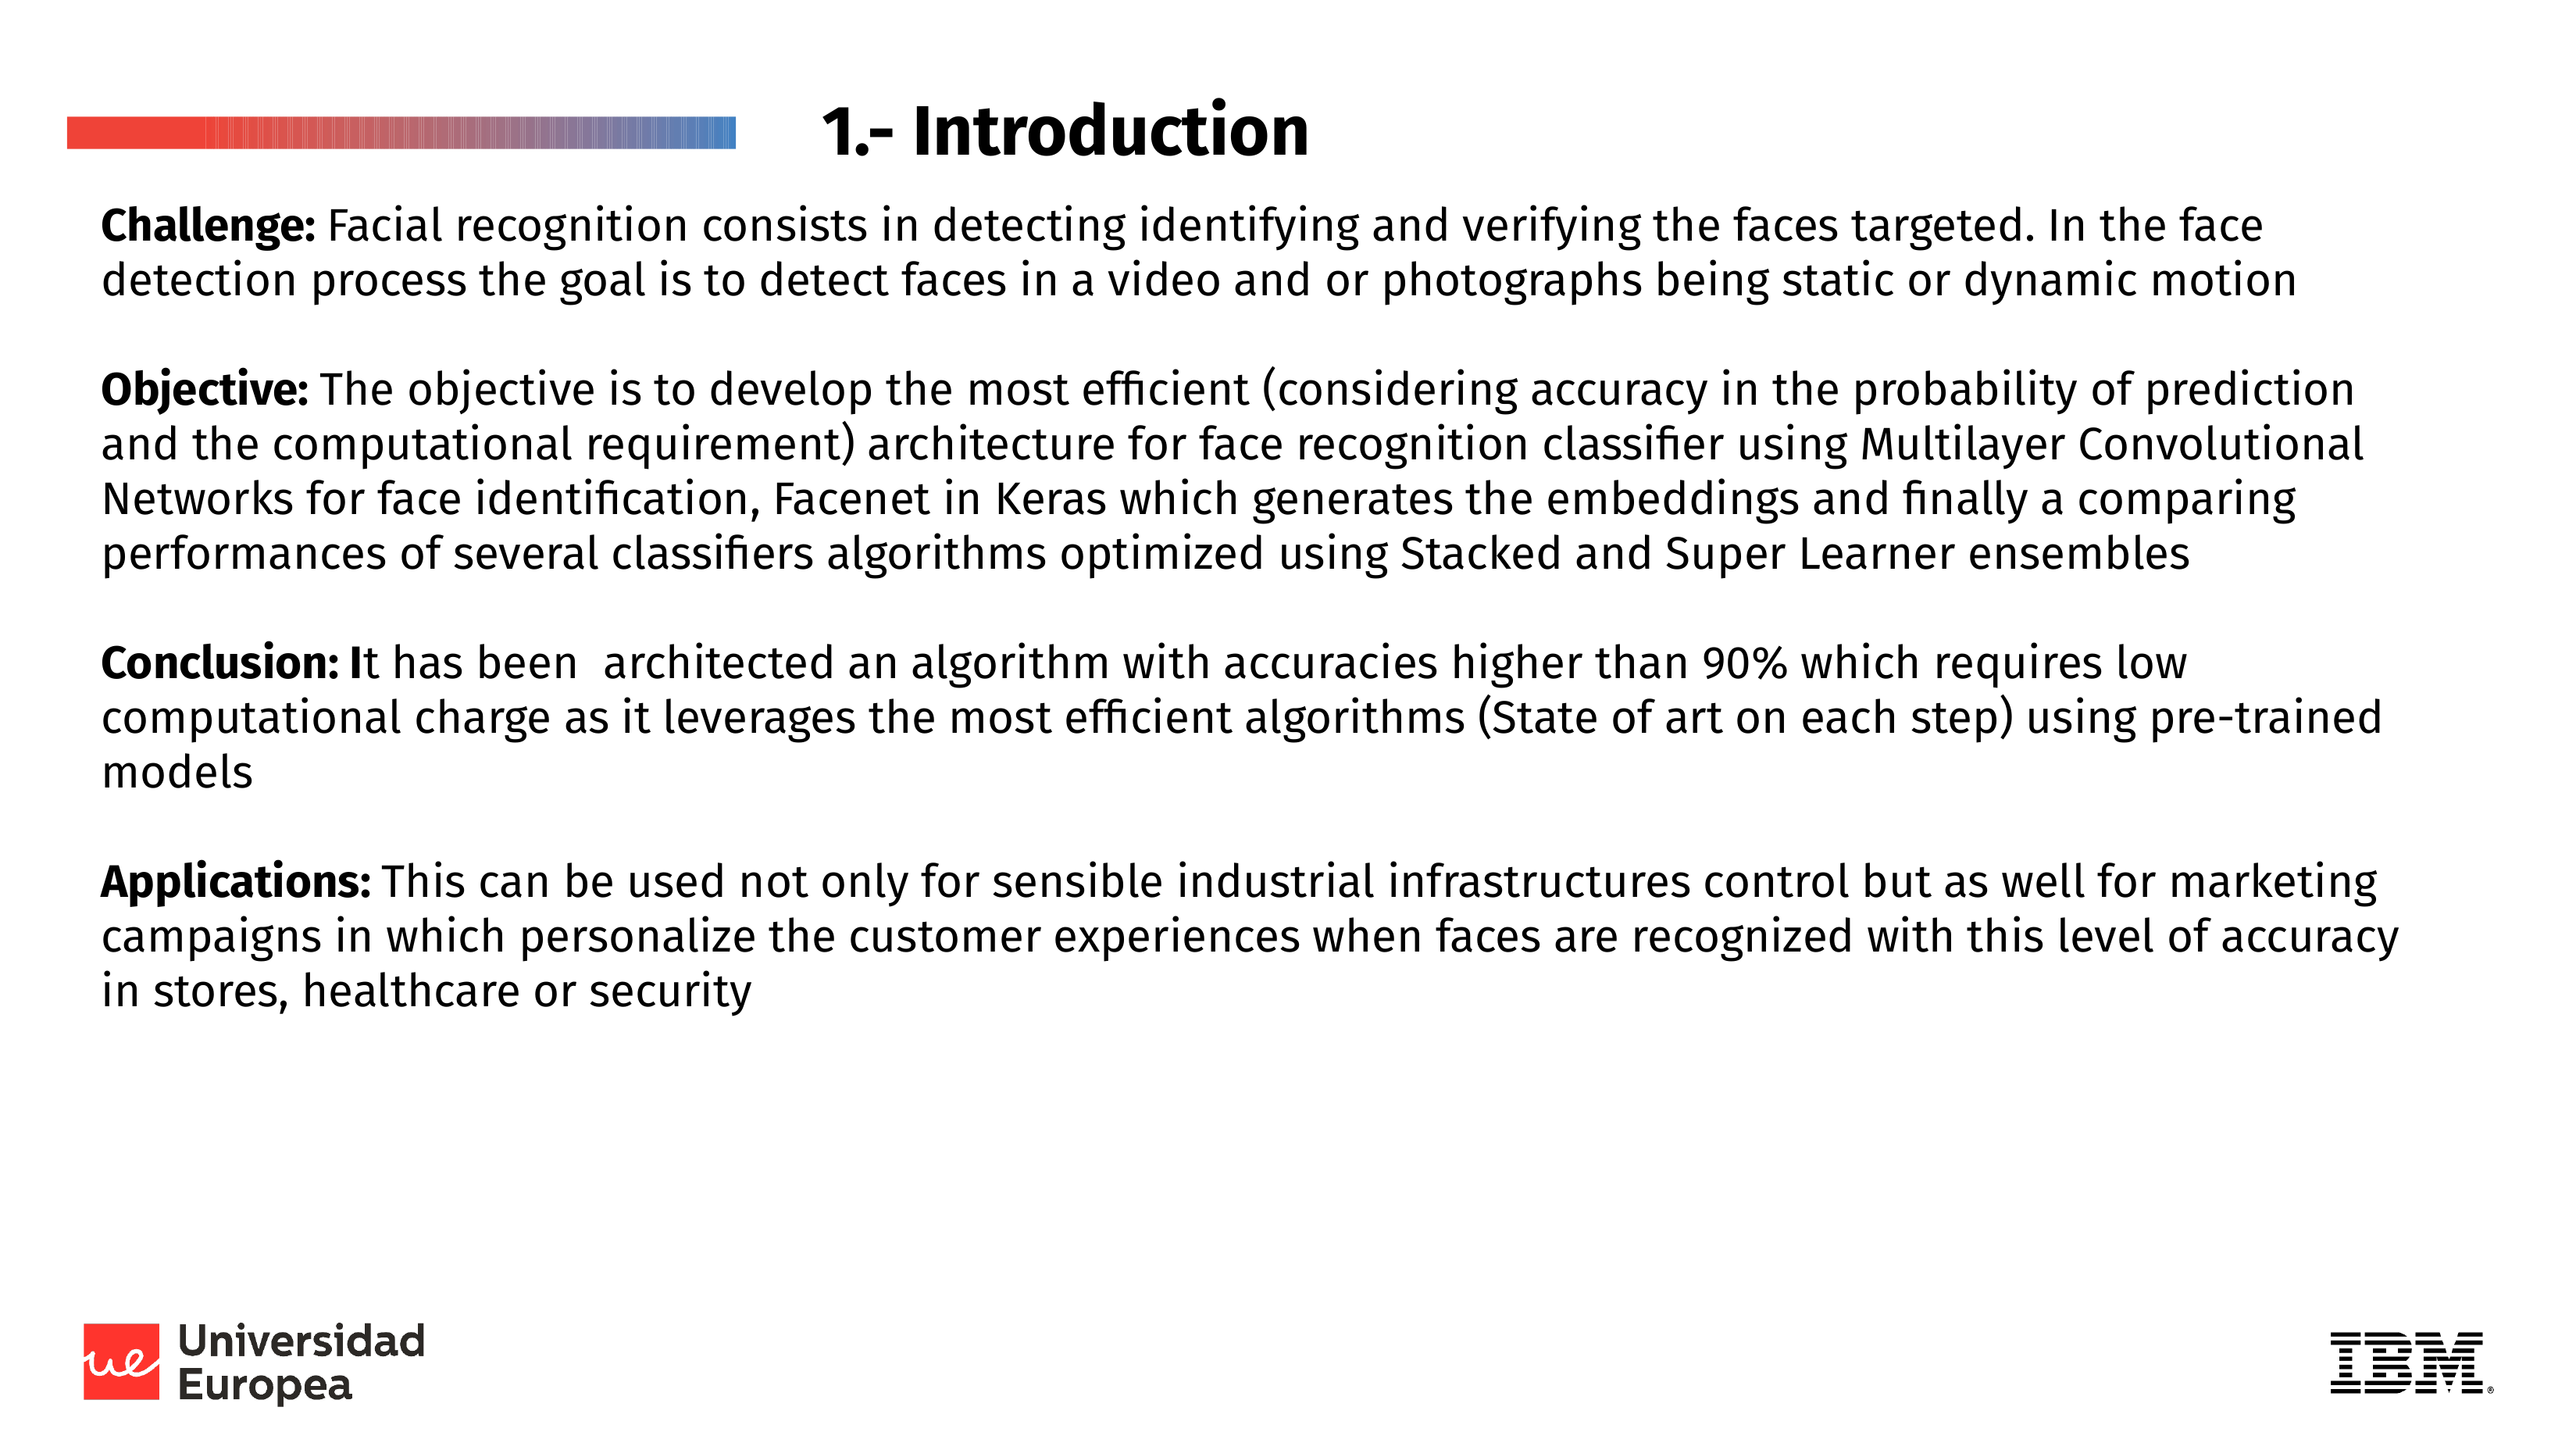

# 1.- Introduction
Challenge: Facial recognition consists in detecting identifying and verifying the faces targeted. In the face detection process the goal is to detect faces in a video and or photographs being static or dynamic motion

Objective: The objective is to develop the most efficient (considering accuracy in the probability of prediction and the computational requirement) architecture for face recognition classifier using Multilayer Convolutional Networks for face identification, Facenet in Keras which generates the embeddings and finally a comparing performances of several classifiers algorithms optimized using Stacked and Super Learner ensembles

Conclusion: It has been  architected an algorithm with accuracies higher than 90% which requires low computational charge as it leverages the most efficient algorithms (State of art on each step) using pre-trained models

Applications: This can be used not only for sensible industrial infrastructures control but as well for marketing campaigns in which personalize the customer experiences when faces are recognized with this level of accuracy in stores, healthcare or security